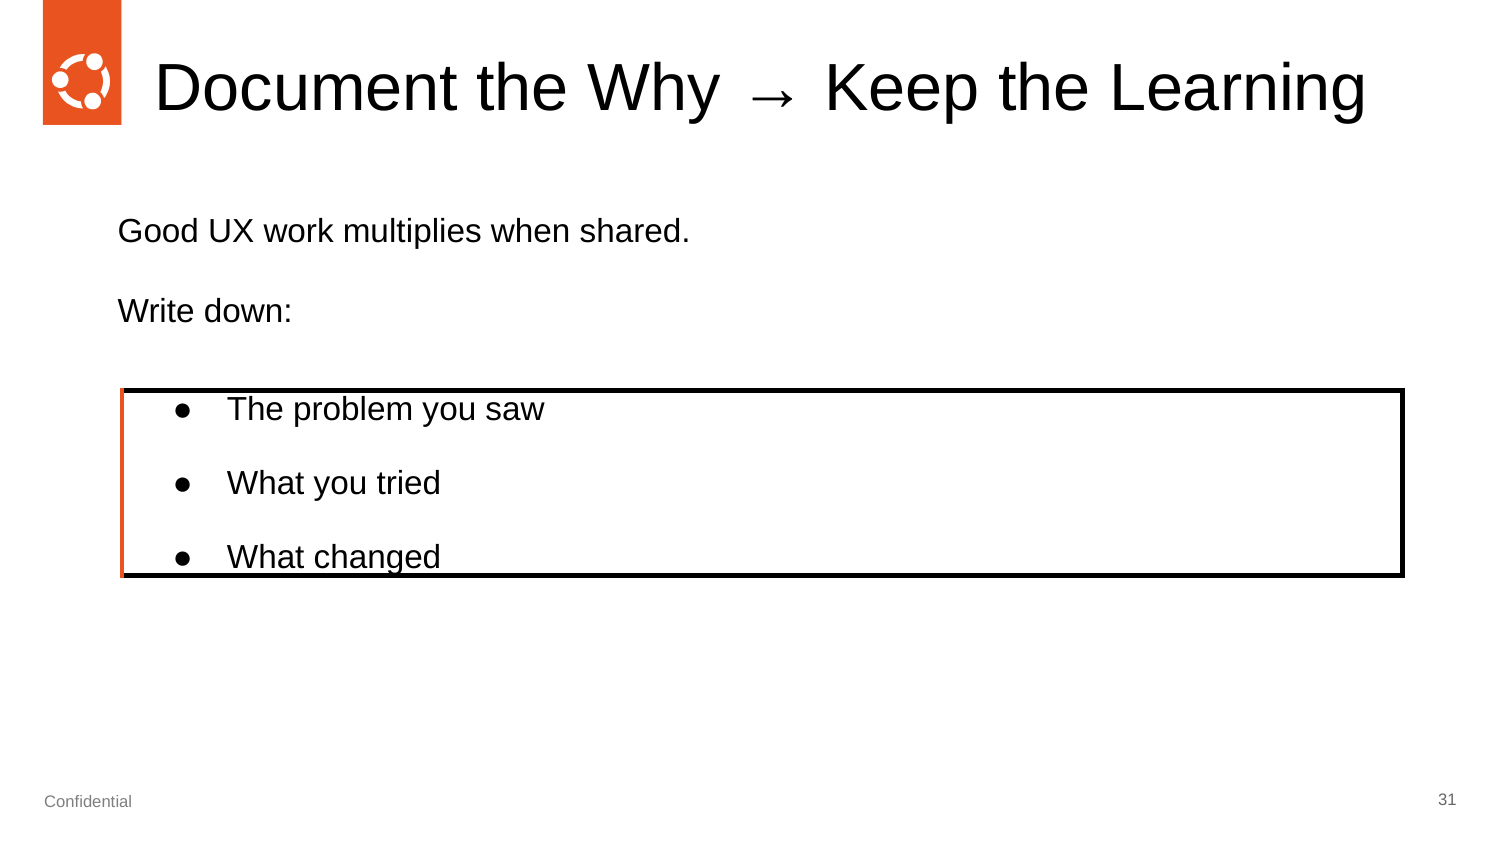

# Document the Why → Keep the Learning

Good UX work multiplies when shared.

Write down:
| The problem you saw What you tried What changed |
| --- |
31
Confidential